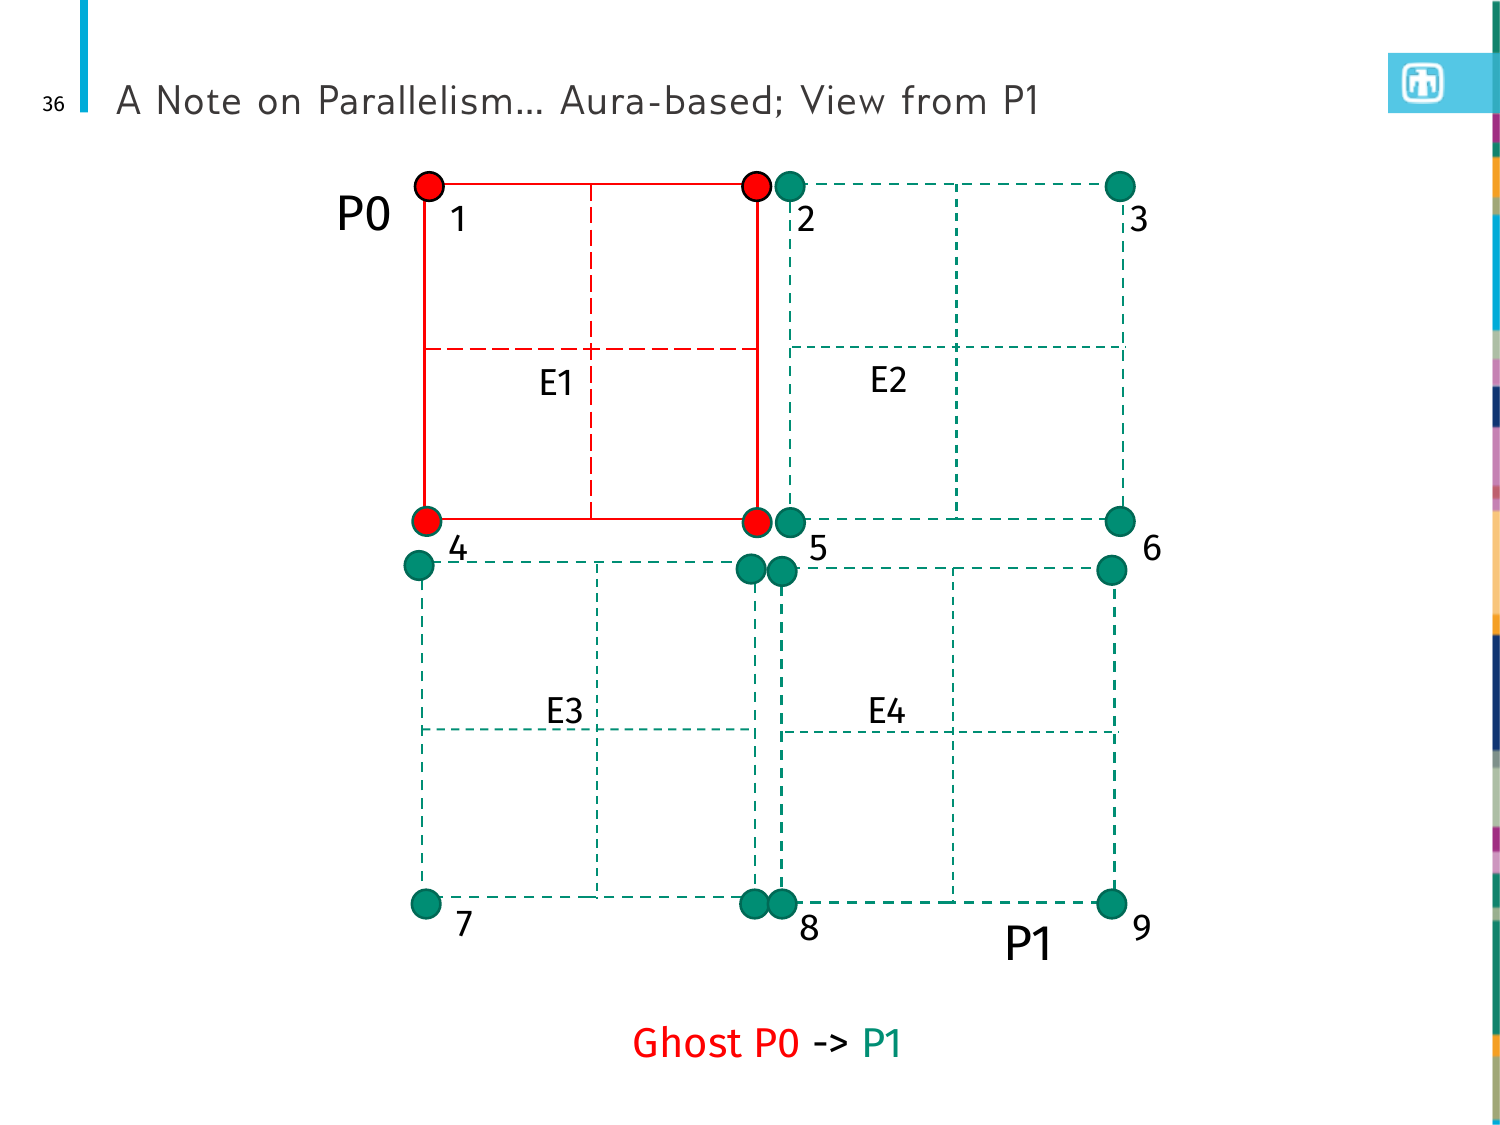

# A Note on Parallelism… Aura-based; View from P1
36

P0

1
2
3
E2
E1

4
5
6

E3
E4

7
8
9
P1
Ghost P0 -> P1